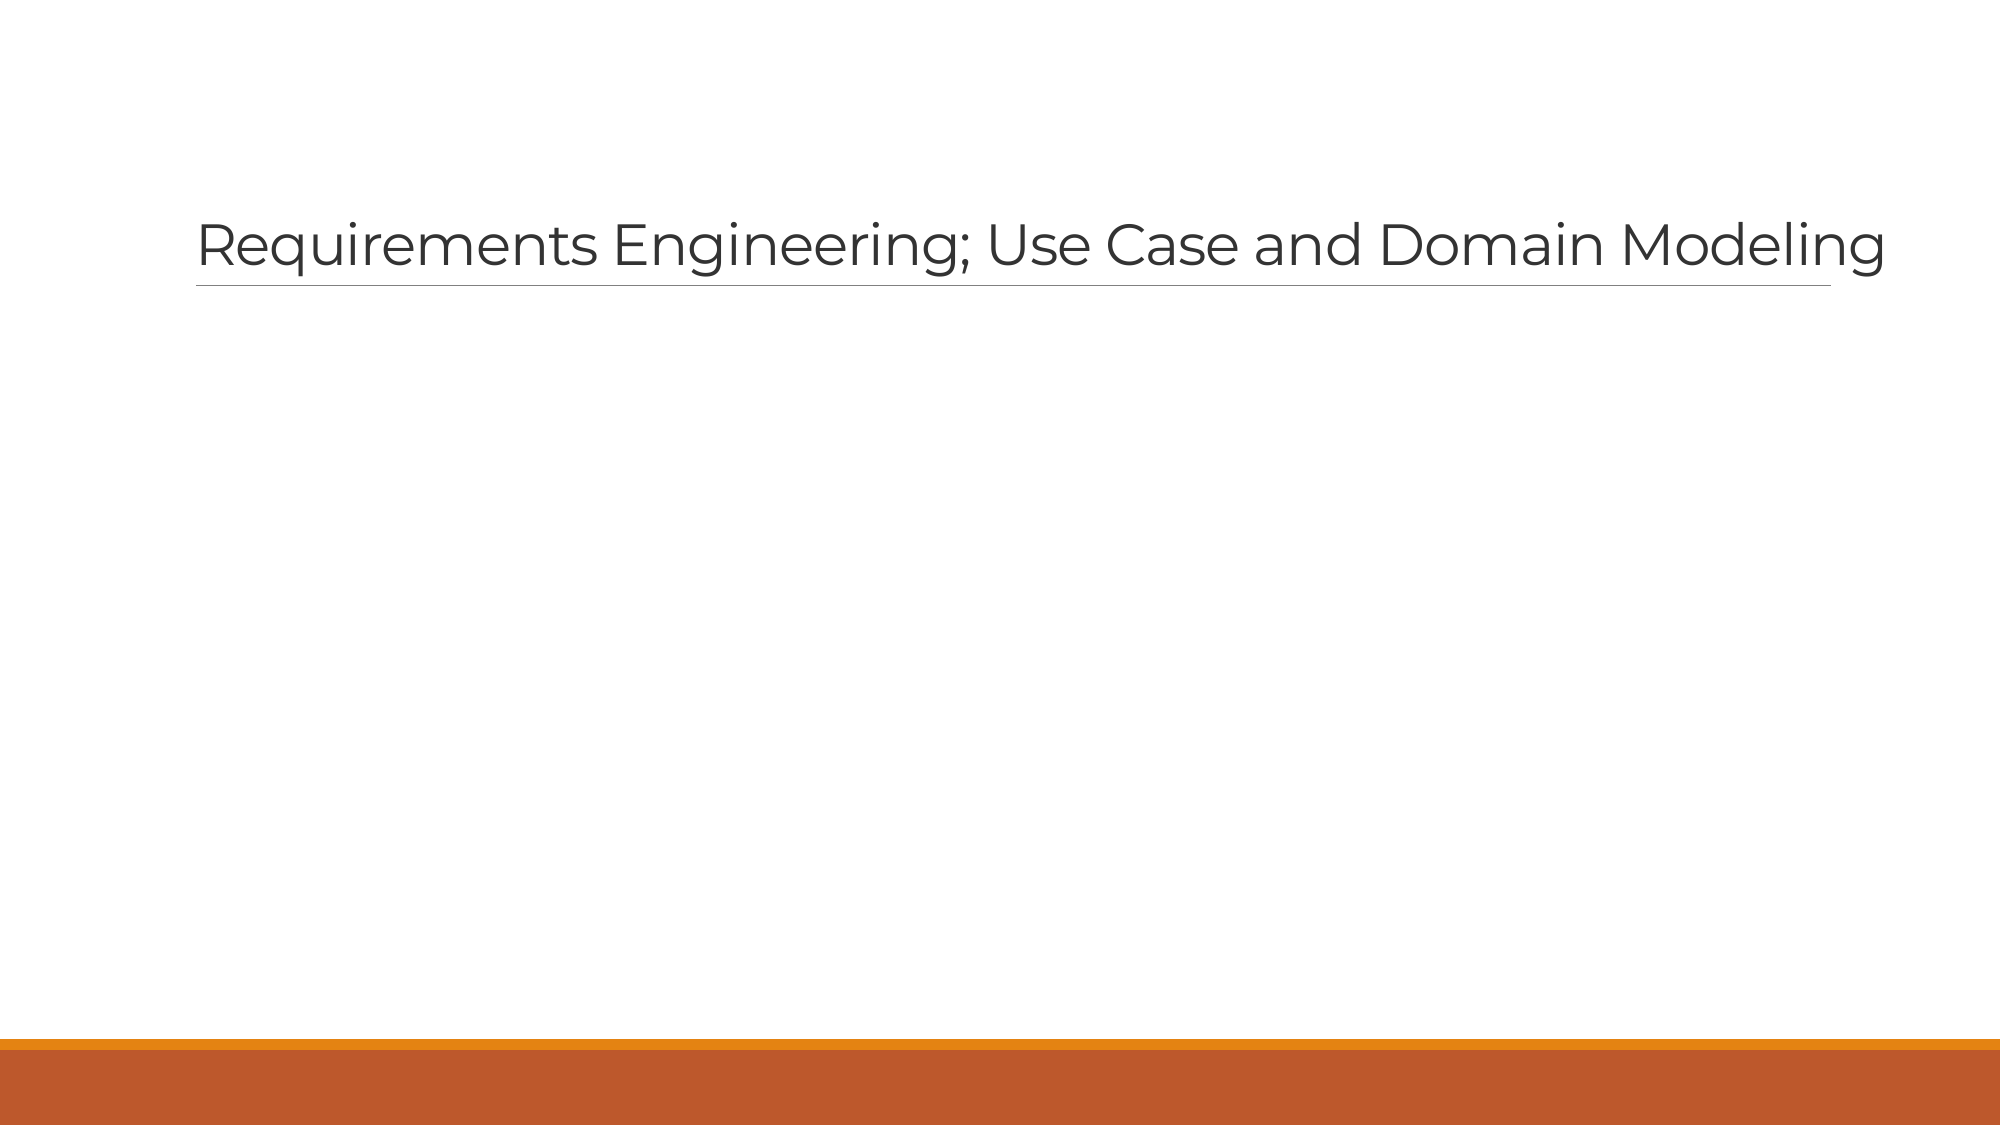

# Requirements Engineering; Use Case and Domain Modeling